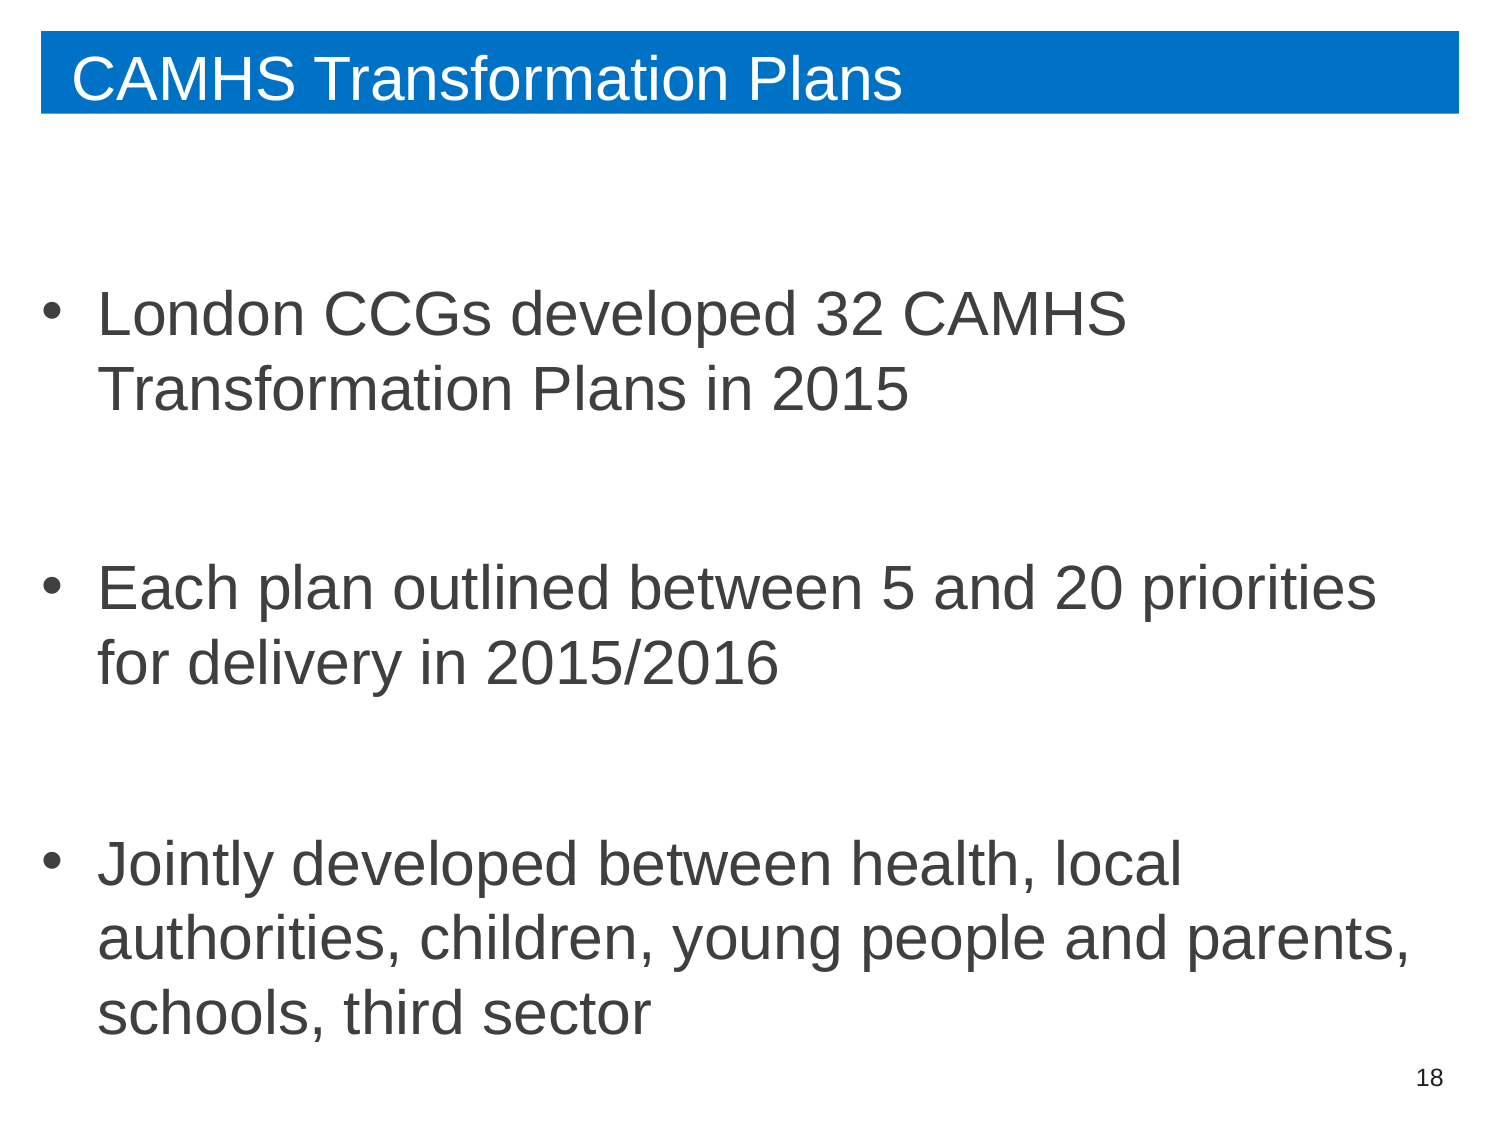

# CAMHS Transformation Plans

London CCGs developed 32 CAMHS Transformation Plans in 2015

Each plan outlined between 5 and 20 priorities for delivery in 2015/2016

Jointly developed between health, local authorities, children, young people and parents, schools, third sector

18